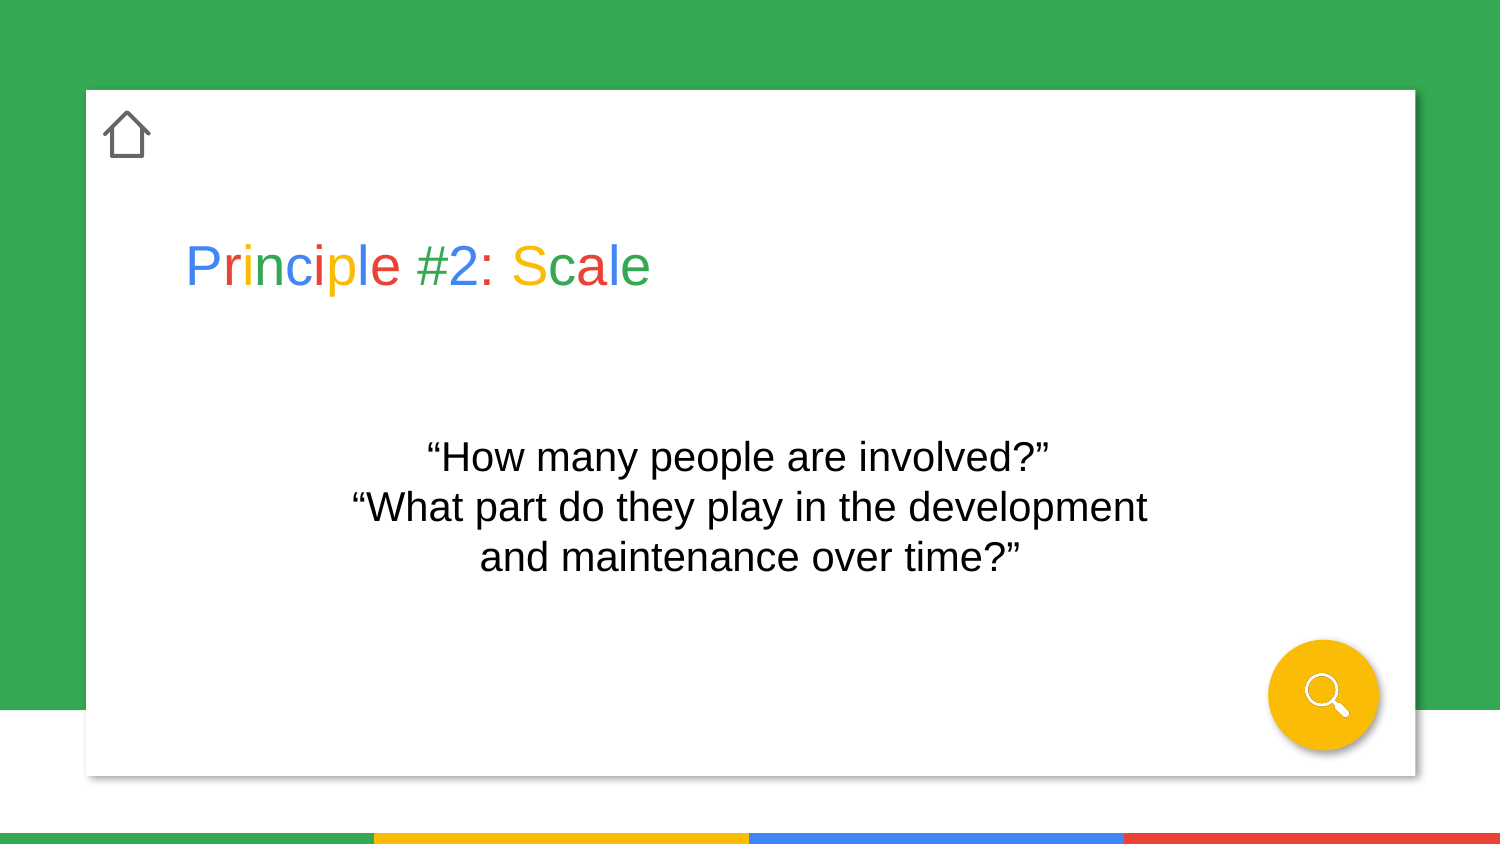

Principle #2: Scale
“How many people are involved?”
“What part do they play in the development and maintenance over time?”